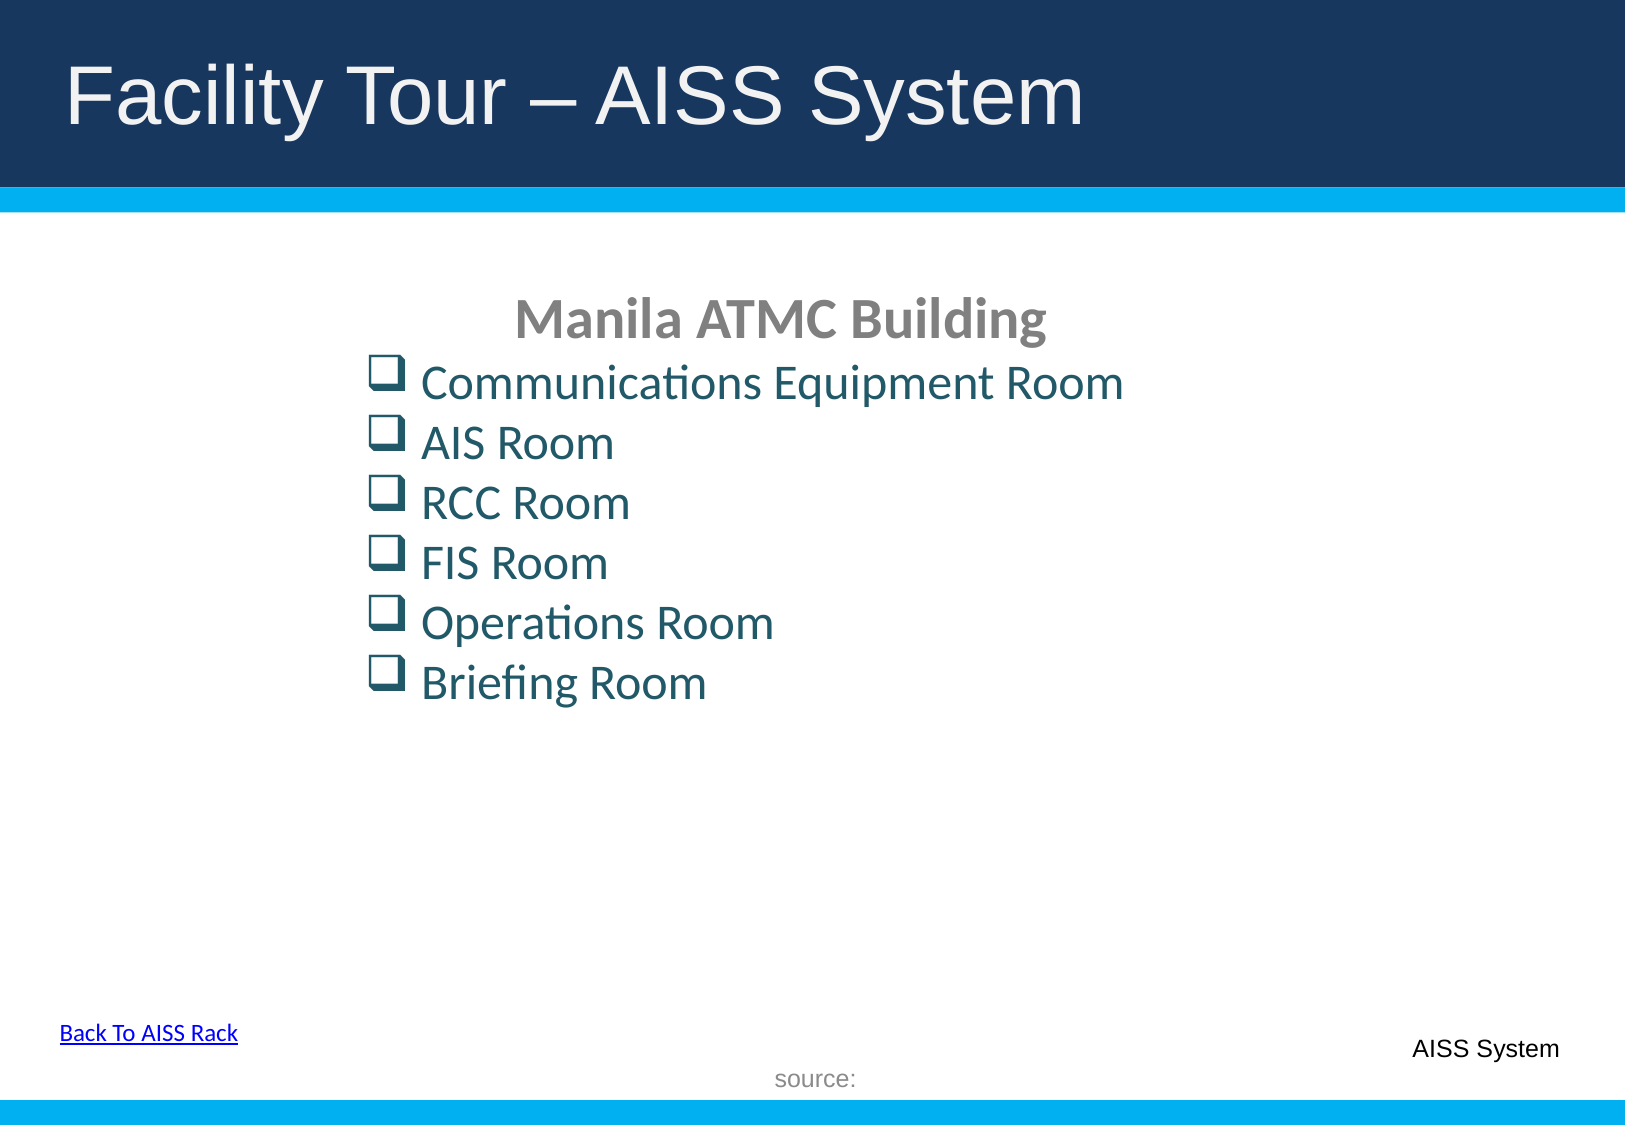

Facility Tour – AISS System

Title

	Manila ATMC Building
Communications Equipment Room
AIS Room
RCC Room
FIS Room
Operations Room
Briefing Room

Back To AISS Rack

AISS System
source: